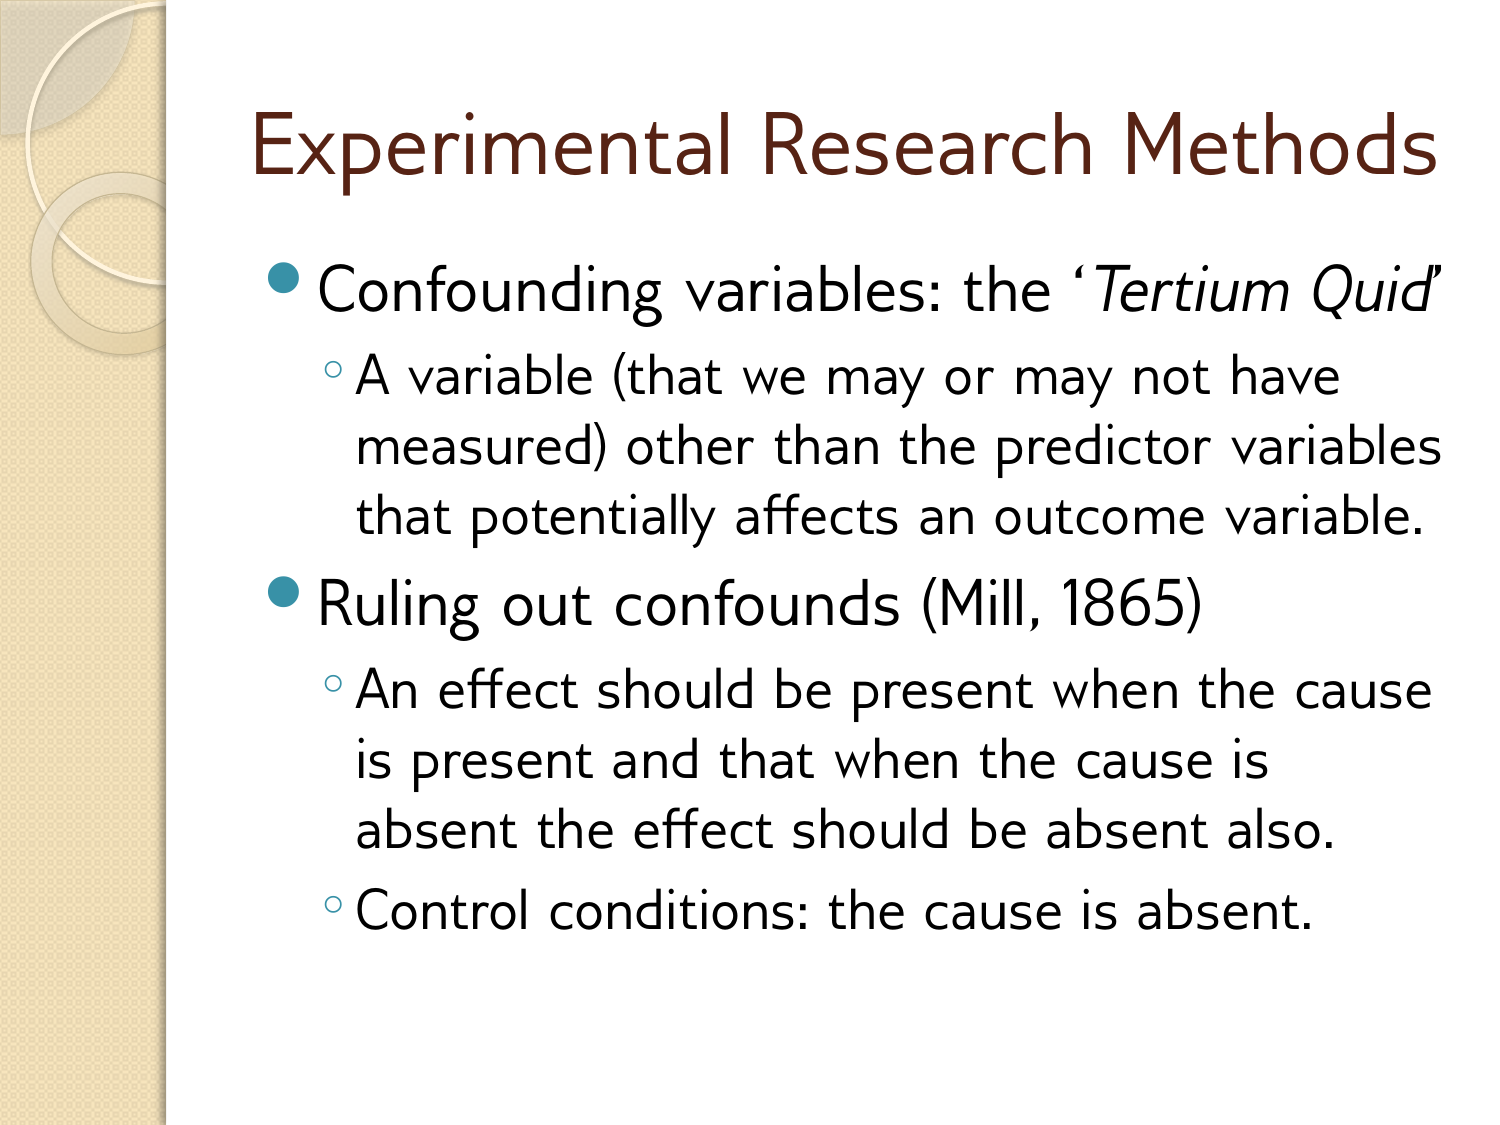

# Experimental Research Methods
Confounding variables: the ‘Tertium Quid’
A variable (that we may or may not have measured) other than the predictor variables that potentially affects an outcome variable.
Ruling out confounds (Mill, 1865)
An effect should be present when the cause is present and that when the cause is absent the effect should be absent also.
Control conditions: the cause is absent.